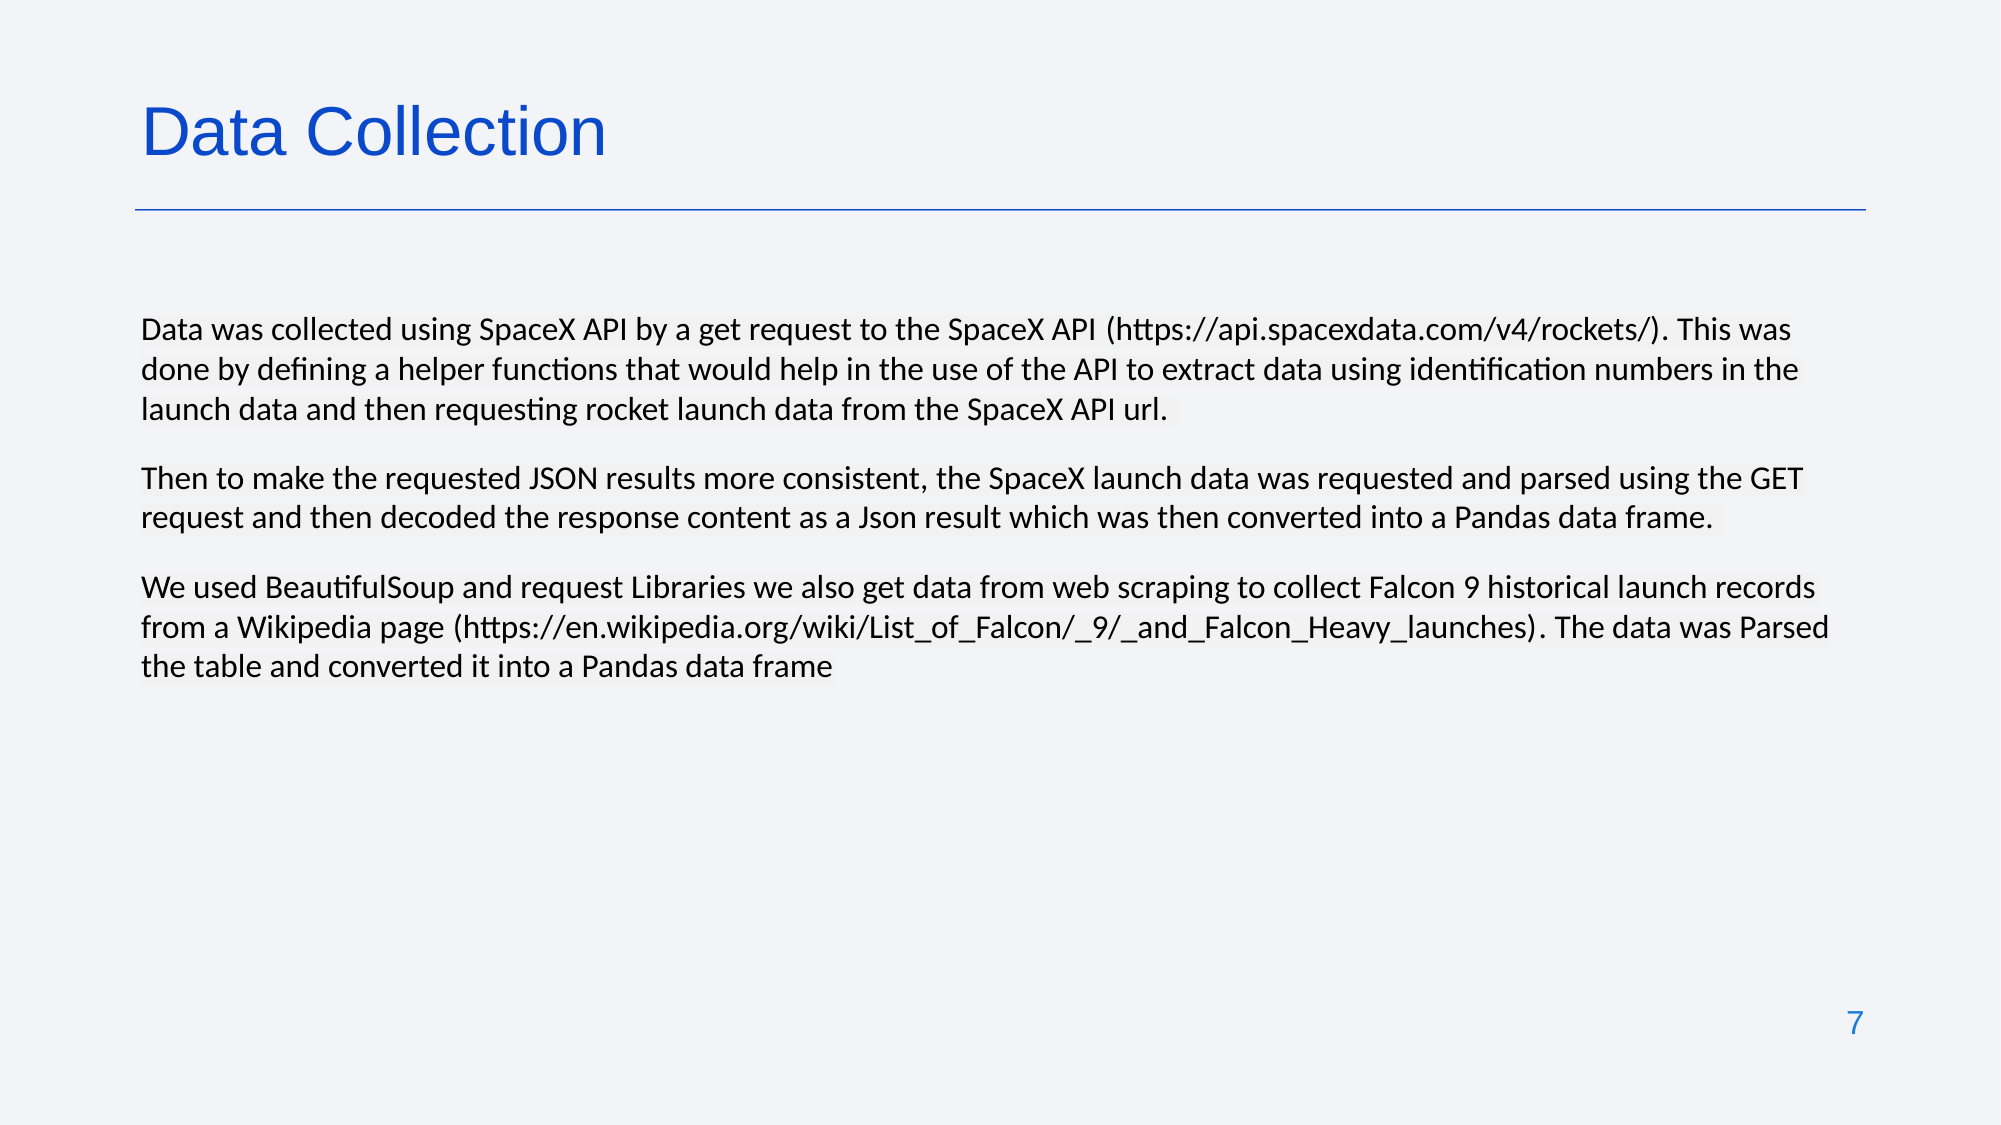

Data Collection
Data was collected using SpaceX API by a get request to the SpaceX API (https://api.spacexdata.com/v4/rockets/). This was done by defining a helper functions that would help in the use of the API to extract data using identification numbers in the launch data and then requesting rocket launch data from the SpaceX API url.
Then to make the requested JSON results more consistent, the SpaceX launch data was requested and parsed using the GET request and then decoded the response content as a Json result which was then converted into a Pandas data frame.
We used BeautifulSoup and request Libraries we also get data from web scraping to collect Falcon 9 historical launch records from a Wikipedia page (https://en.wikipedia.org/wiki/List_of_Falcon/_9/_and_Falcon_Heavy_launches). The data was Parsed the table and converted it into a Pandas data frame

7